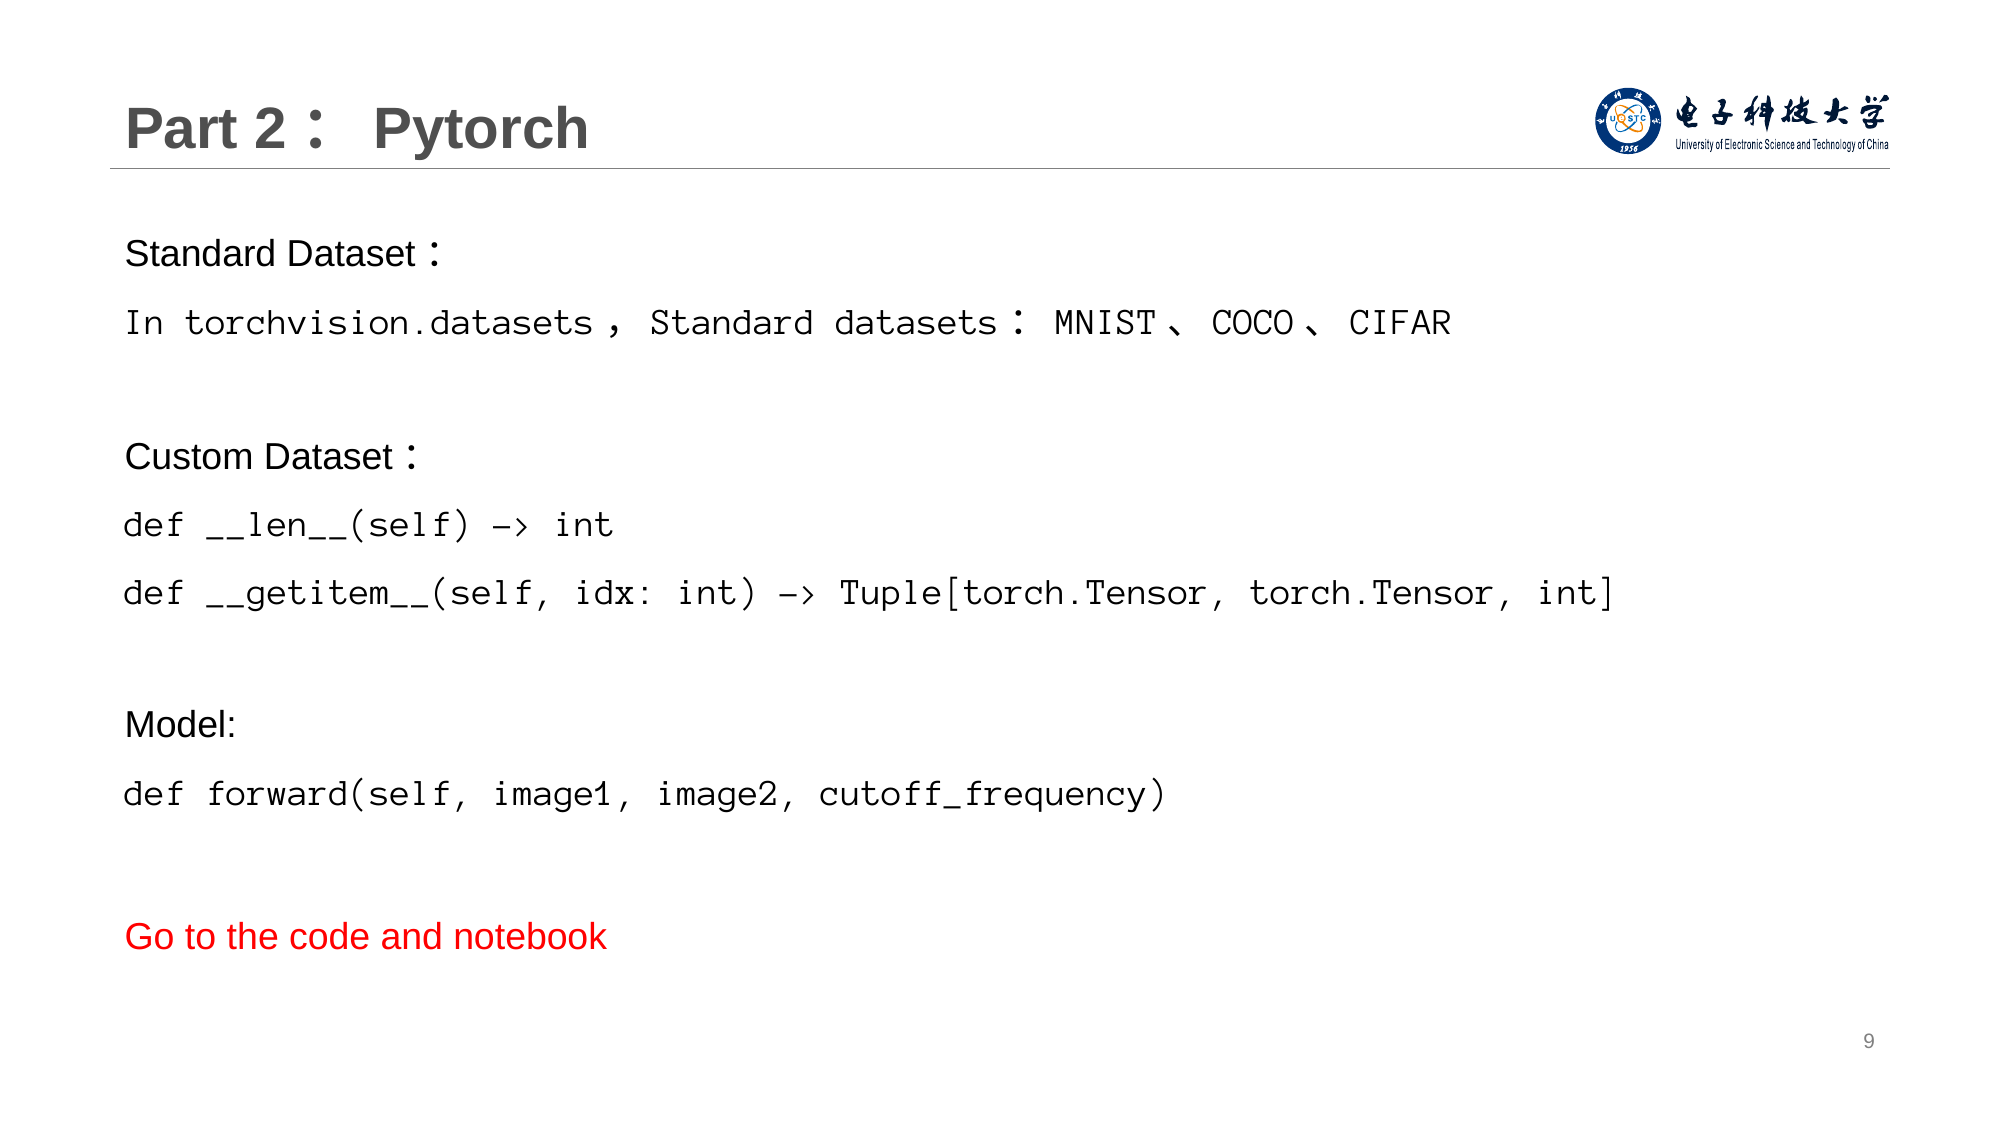

# Part 2：Pytorch
Standard Dataset：
In torchvision.datasets，Standard datasets：MNIST、COCO、CIFAR

Custom Dataset：
def __len__(self) -> int
def __getitem__(self, idx: int) -> Tuple[torch.Tensor, torch.Tensor, int]

Model:
def forward(self, image1, image2, cutoff_frequency)
Go to the code and notebook
9